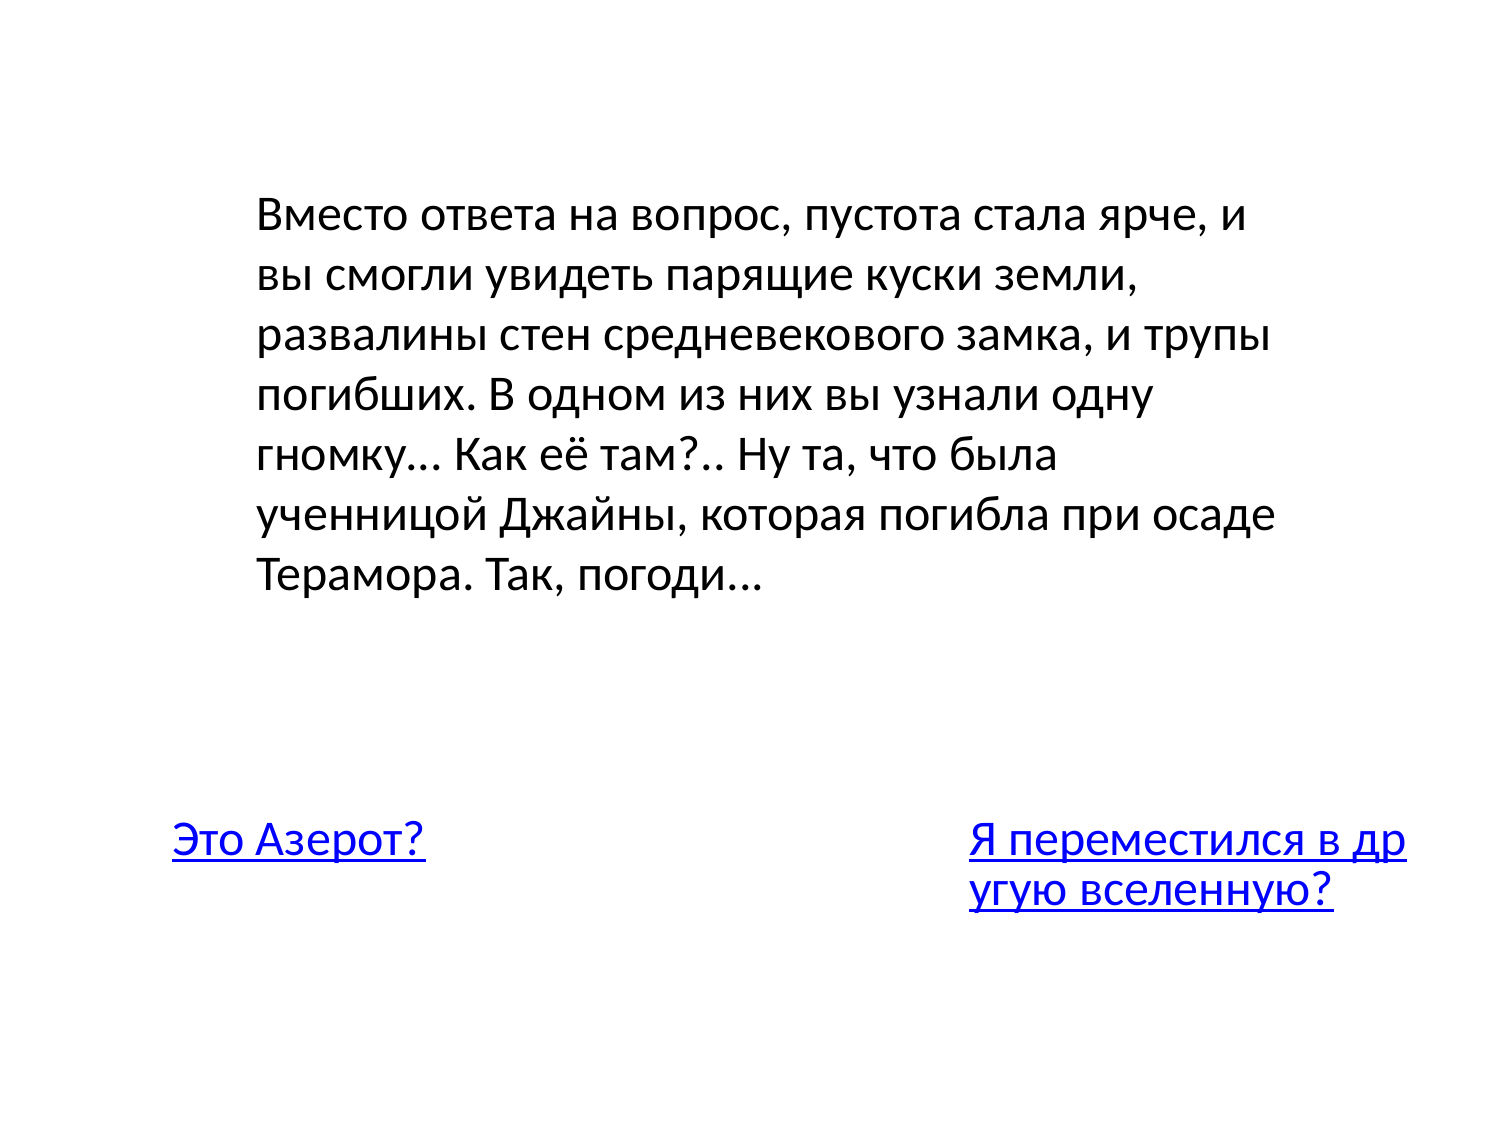

Вместо ответа на вопрос, пустота стала ярче, и вы смогли увидеть парящие куски земли, развалины стен средневекового замка, и трупы погибших. В одном из них вы узнали одну гномку... Как её там?.. Ну та, что была ученницой Джайны, которая погибла при осаде Терамора. Так, погоди...
Это Азерот?
Я переместился в другую вселенную?